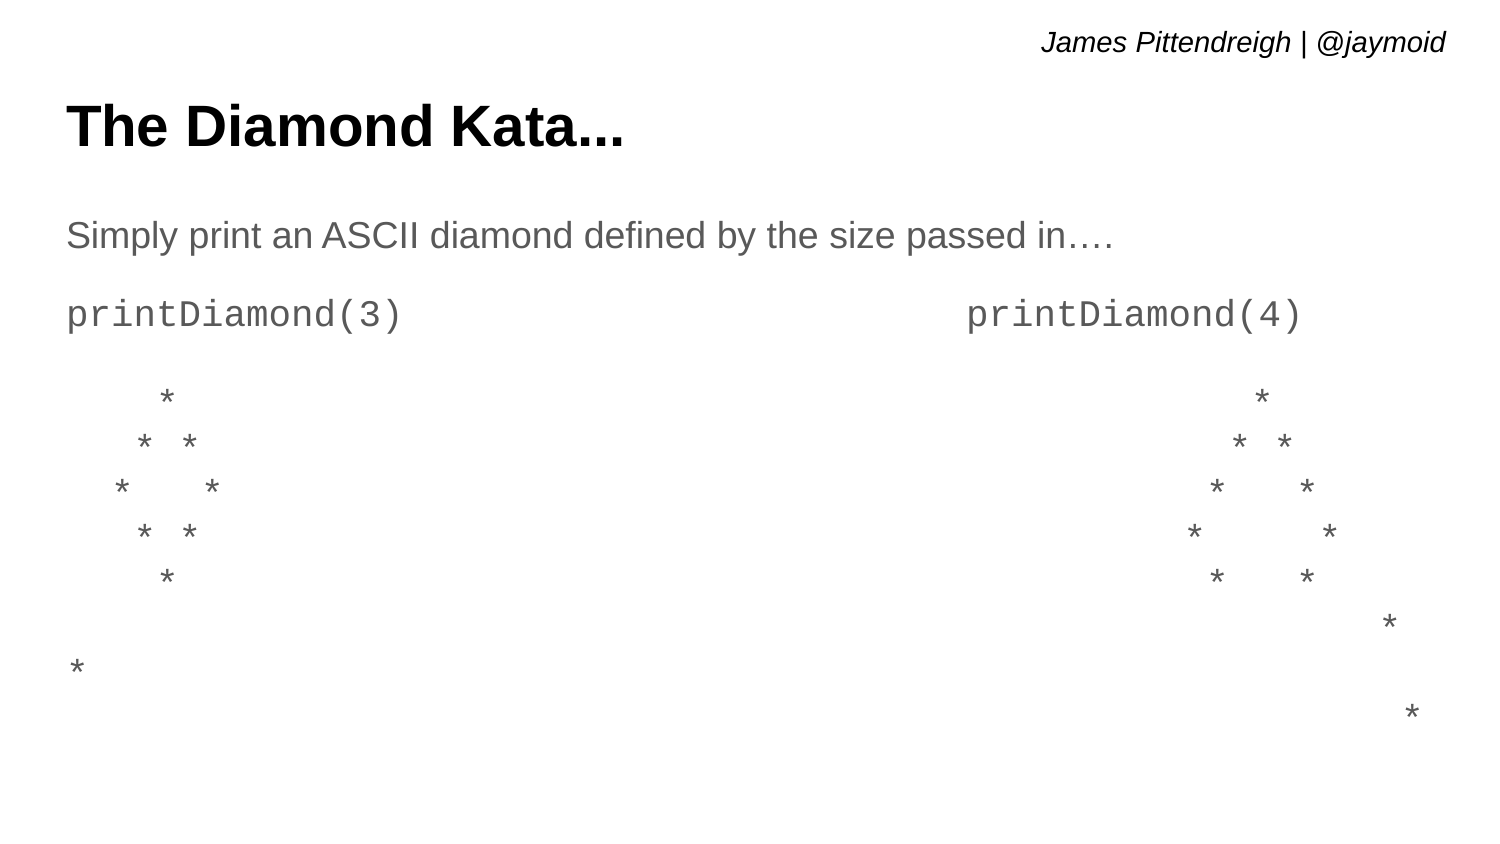

# The Diamond Kata...
Simply print an ASCII diamond defined by the size passed in….
printDiamond(3)				printDiamond(4)

    *							      *
   * *							     * *
  *   *						    *   *
   * *							   *     *
    *							    *   *
 								     * *
								      *